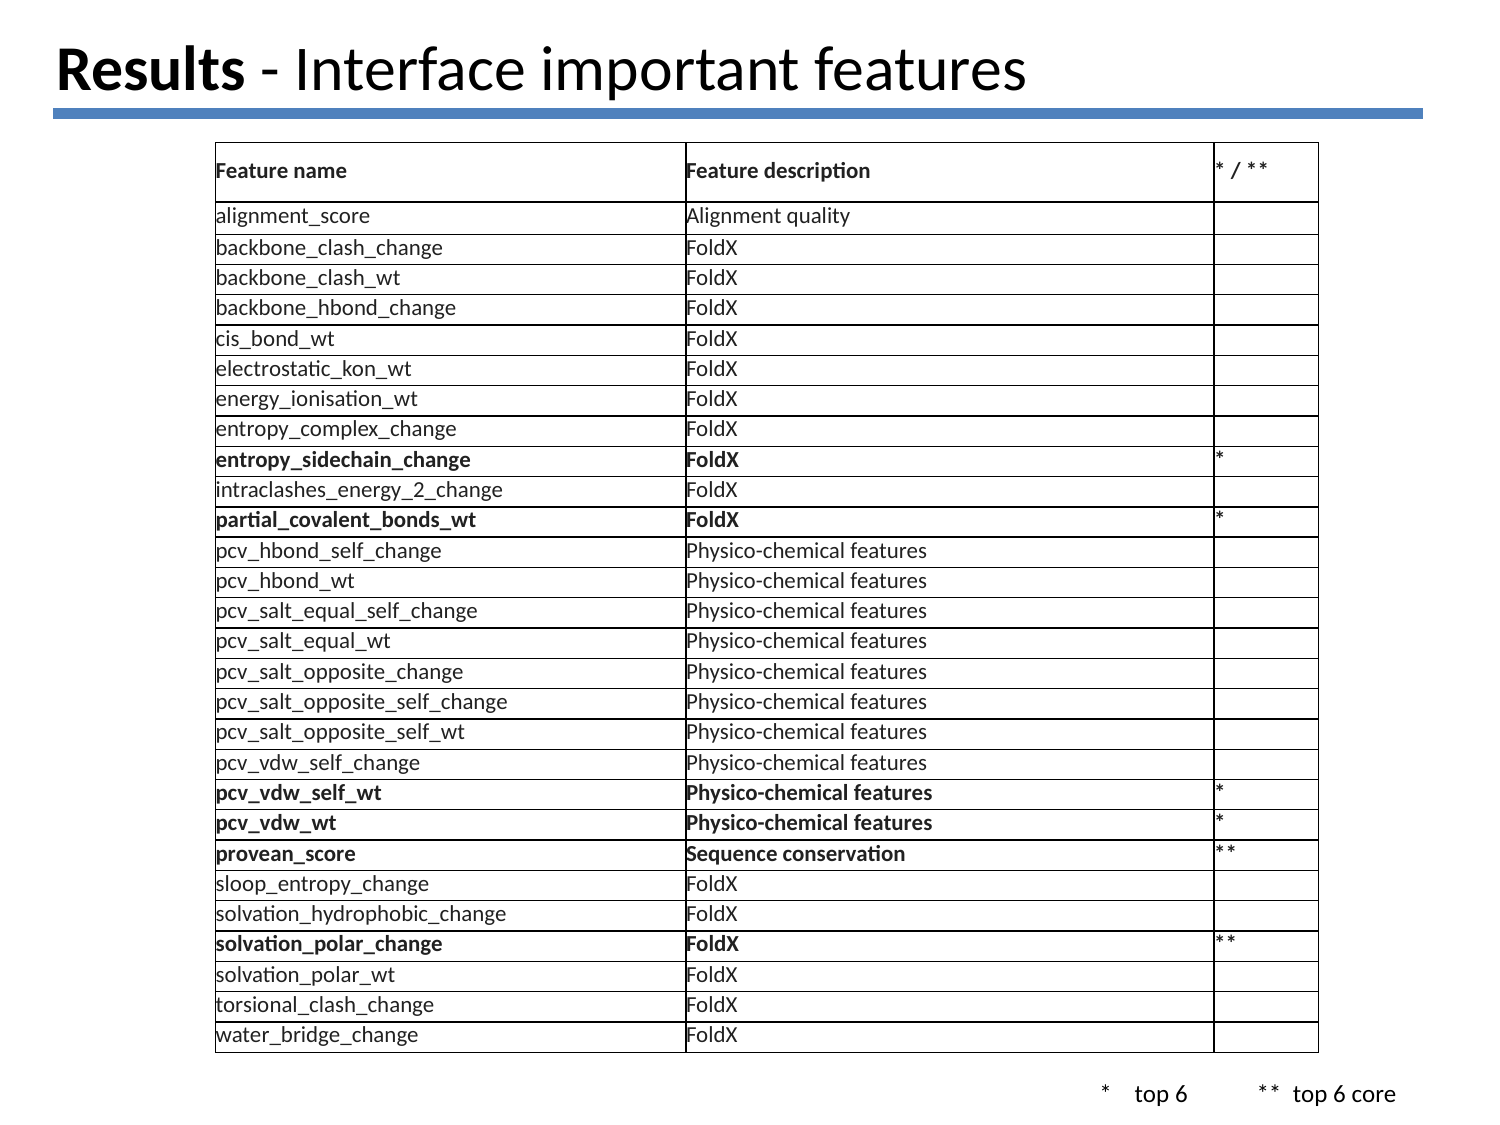

# Results - Interface important features
| Feature name | Feature description | \* / \*\* |
| --- | --- | --- |
| alignment\_score | Alignment quality |  |
| backbone\_clash\_change | FoldX |  |
| backbone\_clash\_wt | FoldX |  |
| backbone\_hbond\_change | FoldX |  |
| cis\_bond\_wt | FoldX |  |
| electrostatic\_kon\_wt | FoldX |  |
| energy\_ionisation\_wt | FoldX |  |
| entropy\_complex\_change | FoldX |  |
| entropy\_sidechain\_change | FoldX | \* |
| intraclashes\_energy\_2\_change | FoldX |  |
| partial\_covalent\_bonds\_wt | FoldX | \* |
| pcv\_hbond\_self\_change | Physico-chemical features |  |
| pcv\_hbond\_wt | Physico-chemical features |  |
| pcv\_salt\_equal\_self\_change | Physico-chemical features |  |
| pcv\_salt\_equal\_wt | Physico-chemical features |  |
| pcv\_salt\_opposite\_change | Physico-chemical features |  |
| pcv\_salt\_opposite\_self\_change | Physico-chemical features |  |
| pcv\_salt\_opposite\_self\_wt | Physico-chemical features |  |
| pcv\_vdw\_self\_change | Physico-chemical features |  |
| pcv\_vdw\_self\_wt | Physico-chemical features | \* |
| pcv\_vdw\_wt | Physico-chemical features | \* |
| provean\_score | Sequence conservation | \*\* |
| sloop\_entropy\_change | FoldX |  |
| solvation\_hydrophobic\_change | FoldX |  |
| solvation\_polar\_change | FoldX | \*\* |
| solvation\_polar\_wt | FoldX |  |
| torsional\_clash\_change | FoldX |  |
| water\_bridge\_change | FoldX |  |
*    top 6            **  top 6 core